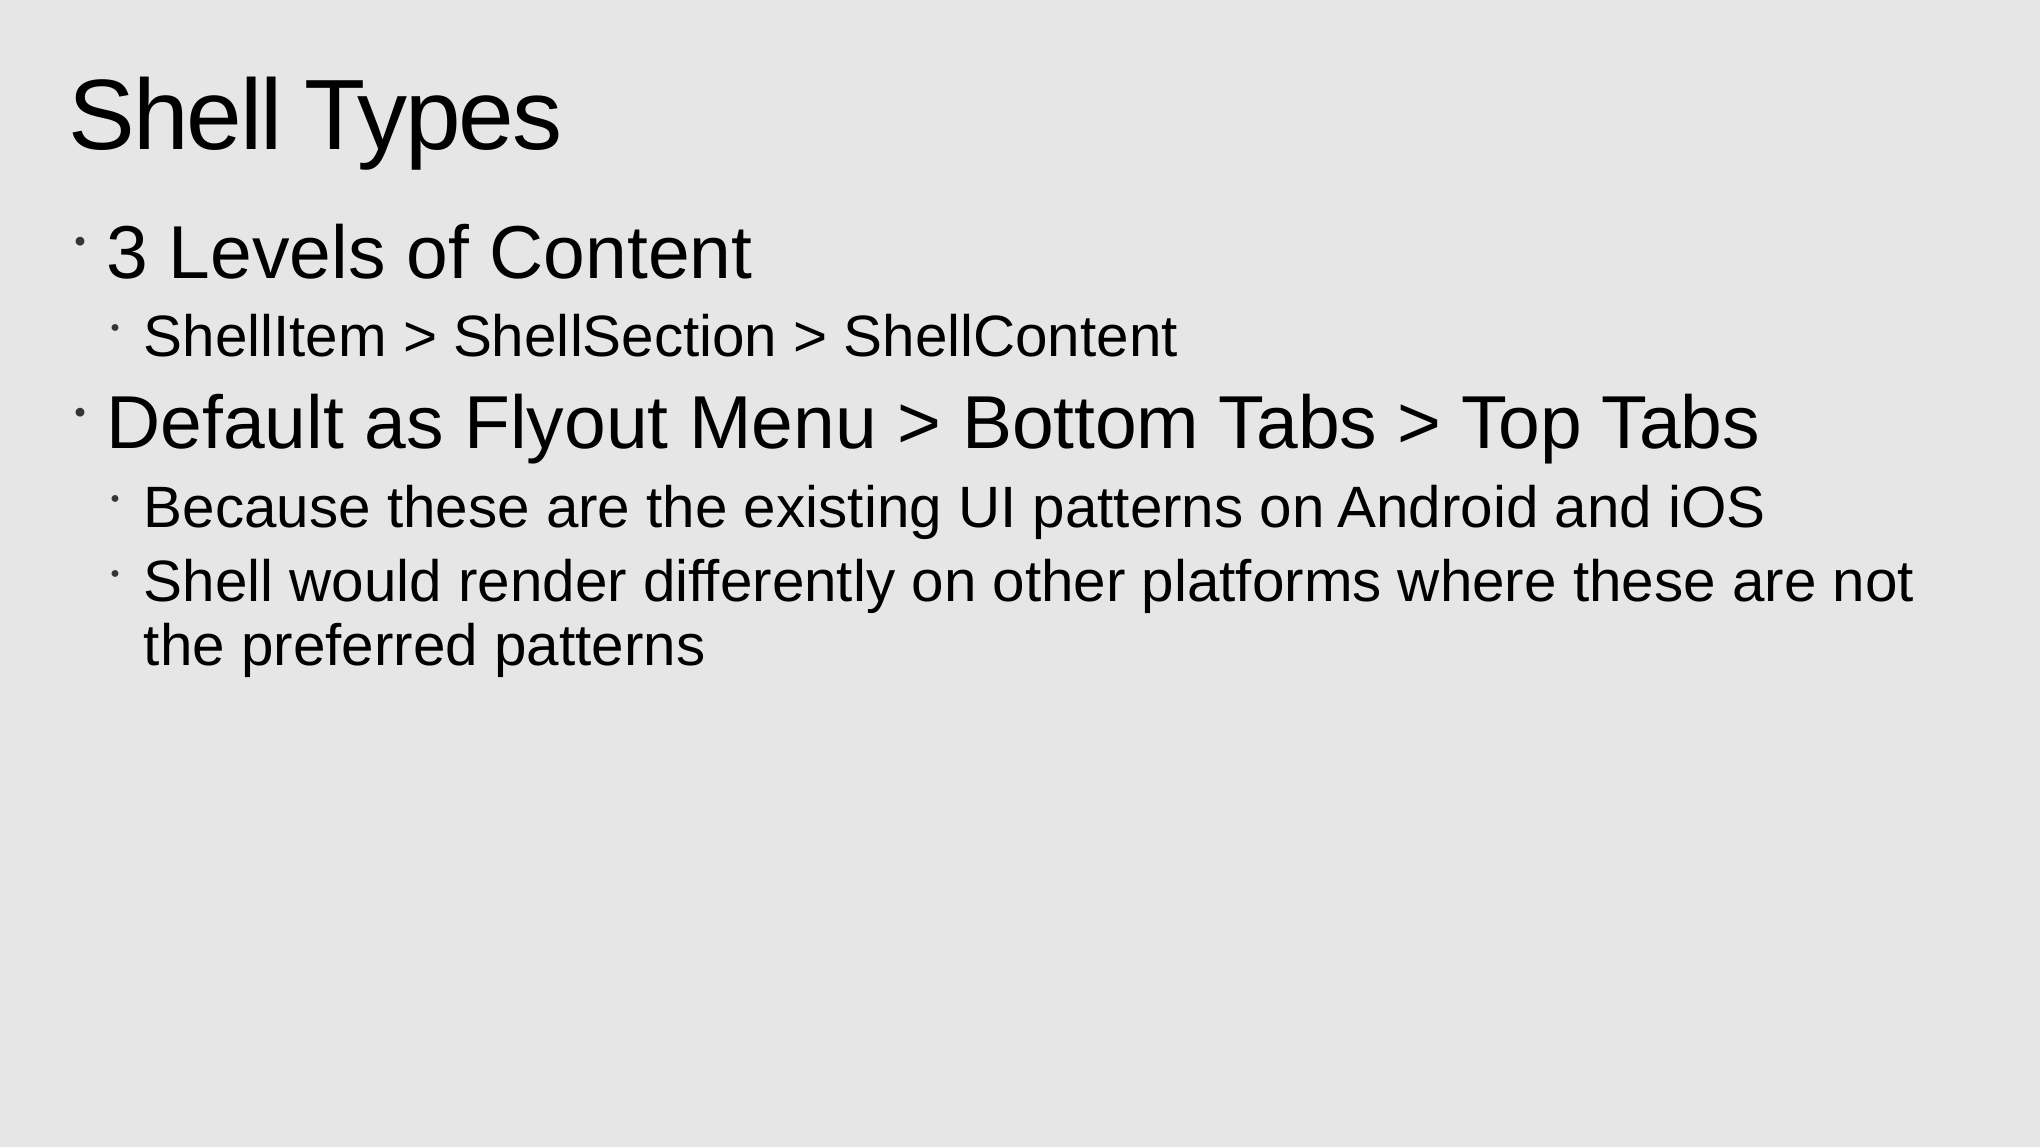

# Shell Types
3 Levels of Content
ShellItem > ShellSection > ShellContent
Default as Flyout Menu > Bottom Tabs > Top Tabs
Because these are the existing UI patterns on Android and iOS
Shell would render differently on other platforms where these are not the preferred patterns